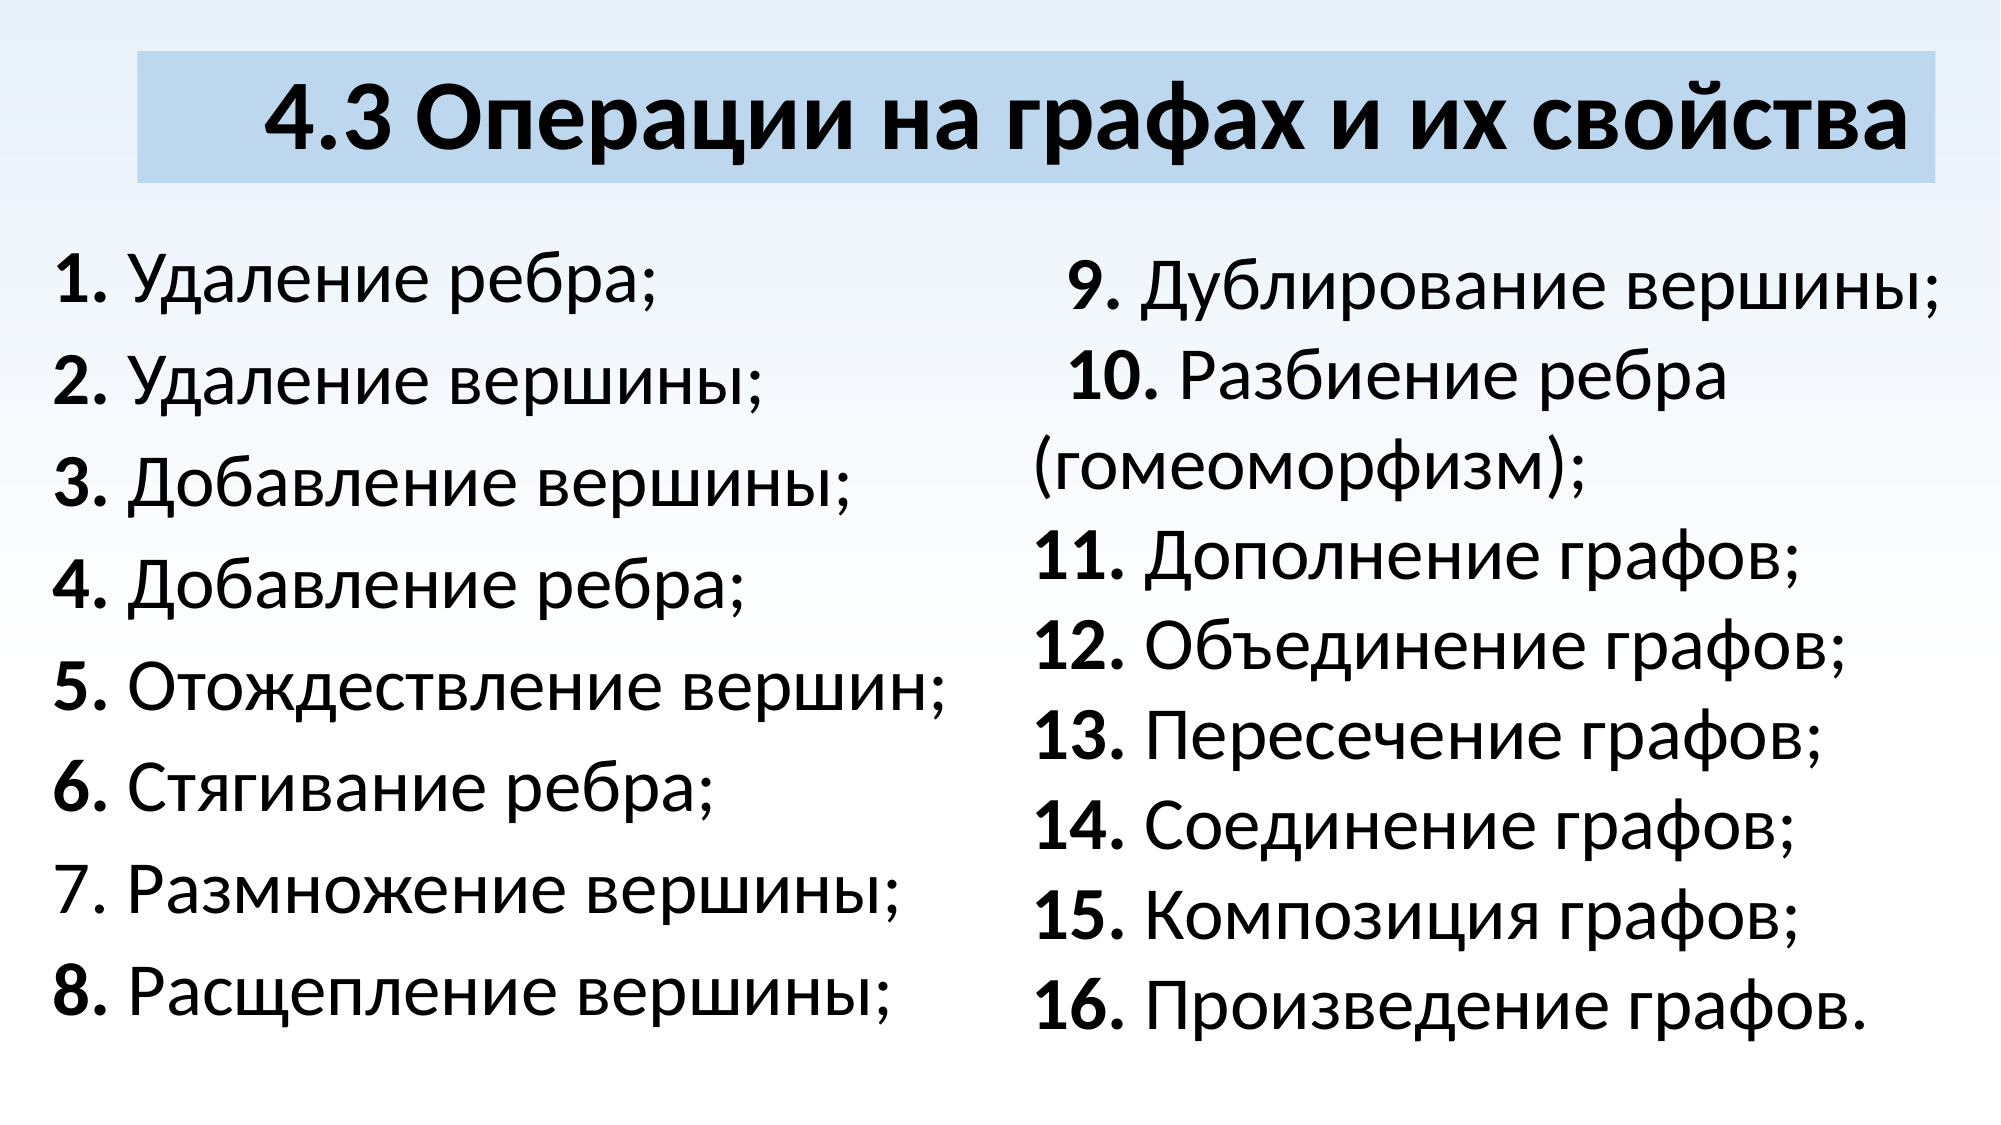

# 4.3 Операции на графах и их свойства
  9. Дублирование вершины;
  10. Разбиение ребра (гомеоморфизм);
11. Дополнение графов;
12. Объединение графов;
13. Пересечение графов;
14. Соединение графов;
15. Композиция графов;
16. Произведение графов.
1. Удаление ребра;
2. Удаление вершины;
3. Добавление вершины;
4. Добавление ребра;
5. Отождествление вершин;
6. Стягивание ребра;
7. Размножение вершины;
8. Расщепление вершины;